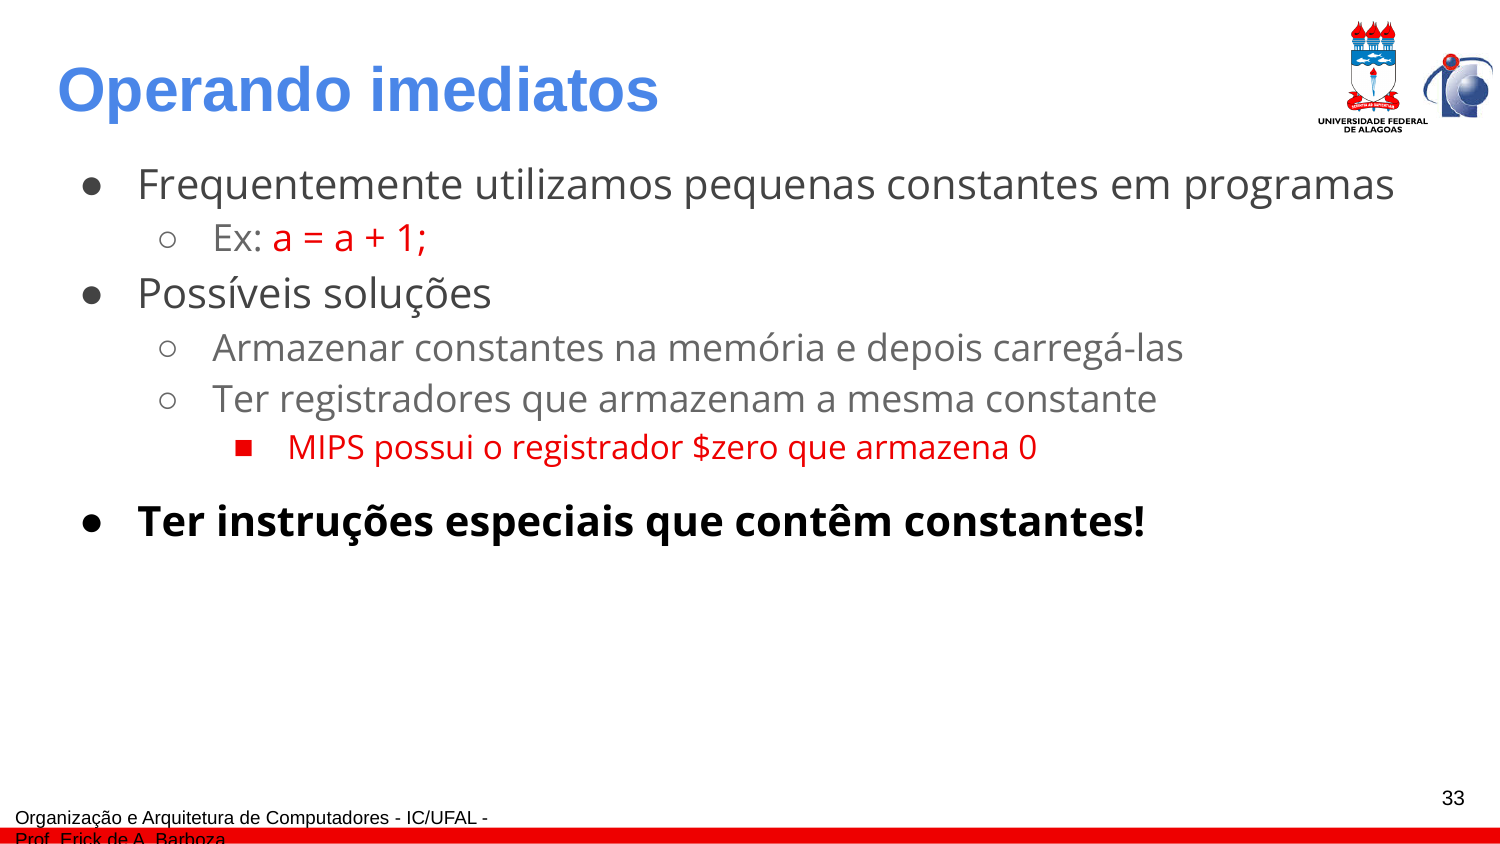

# Operando imediatos
Frequentemente utilizamos pequenas constantes em programas
Ex: a = a + 1;
Possíveis soluções
Armazenar constantes na memória e depois carregá-las
Ter registradores que armazenam a mesma constante
MIPS possui o registrador $zero que armazena 0
Ter instruções especiais que contêm constantes!
33